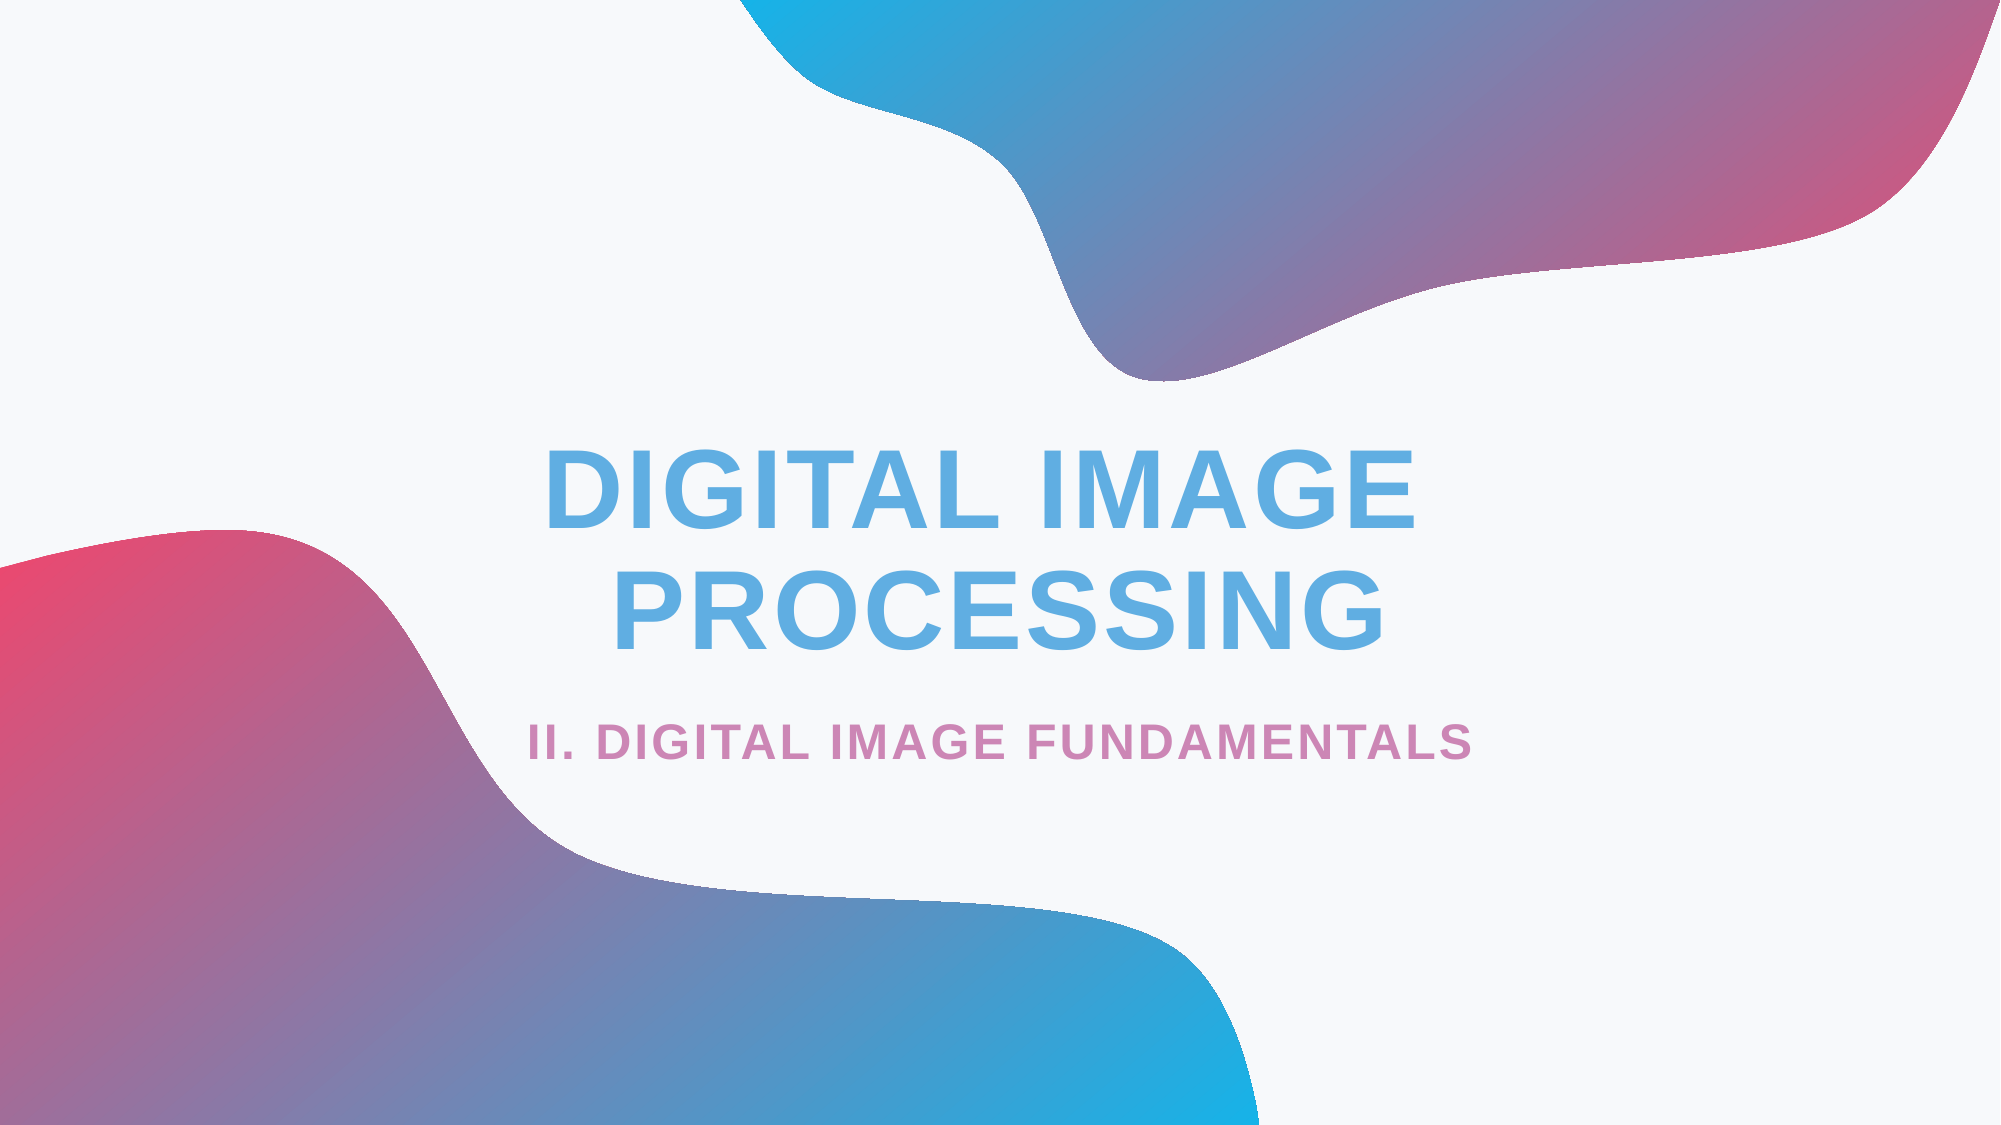

# DIGITAL IMAGE PROCESSING
II. DIGITAL IMAGE FUNDAMENTALS